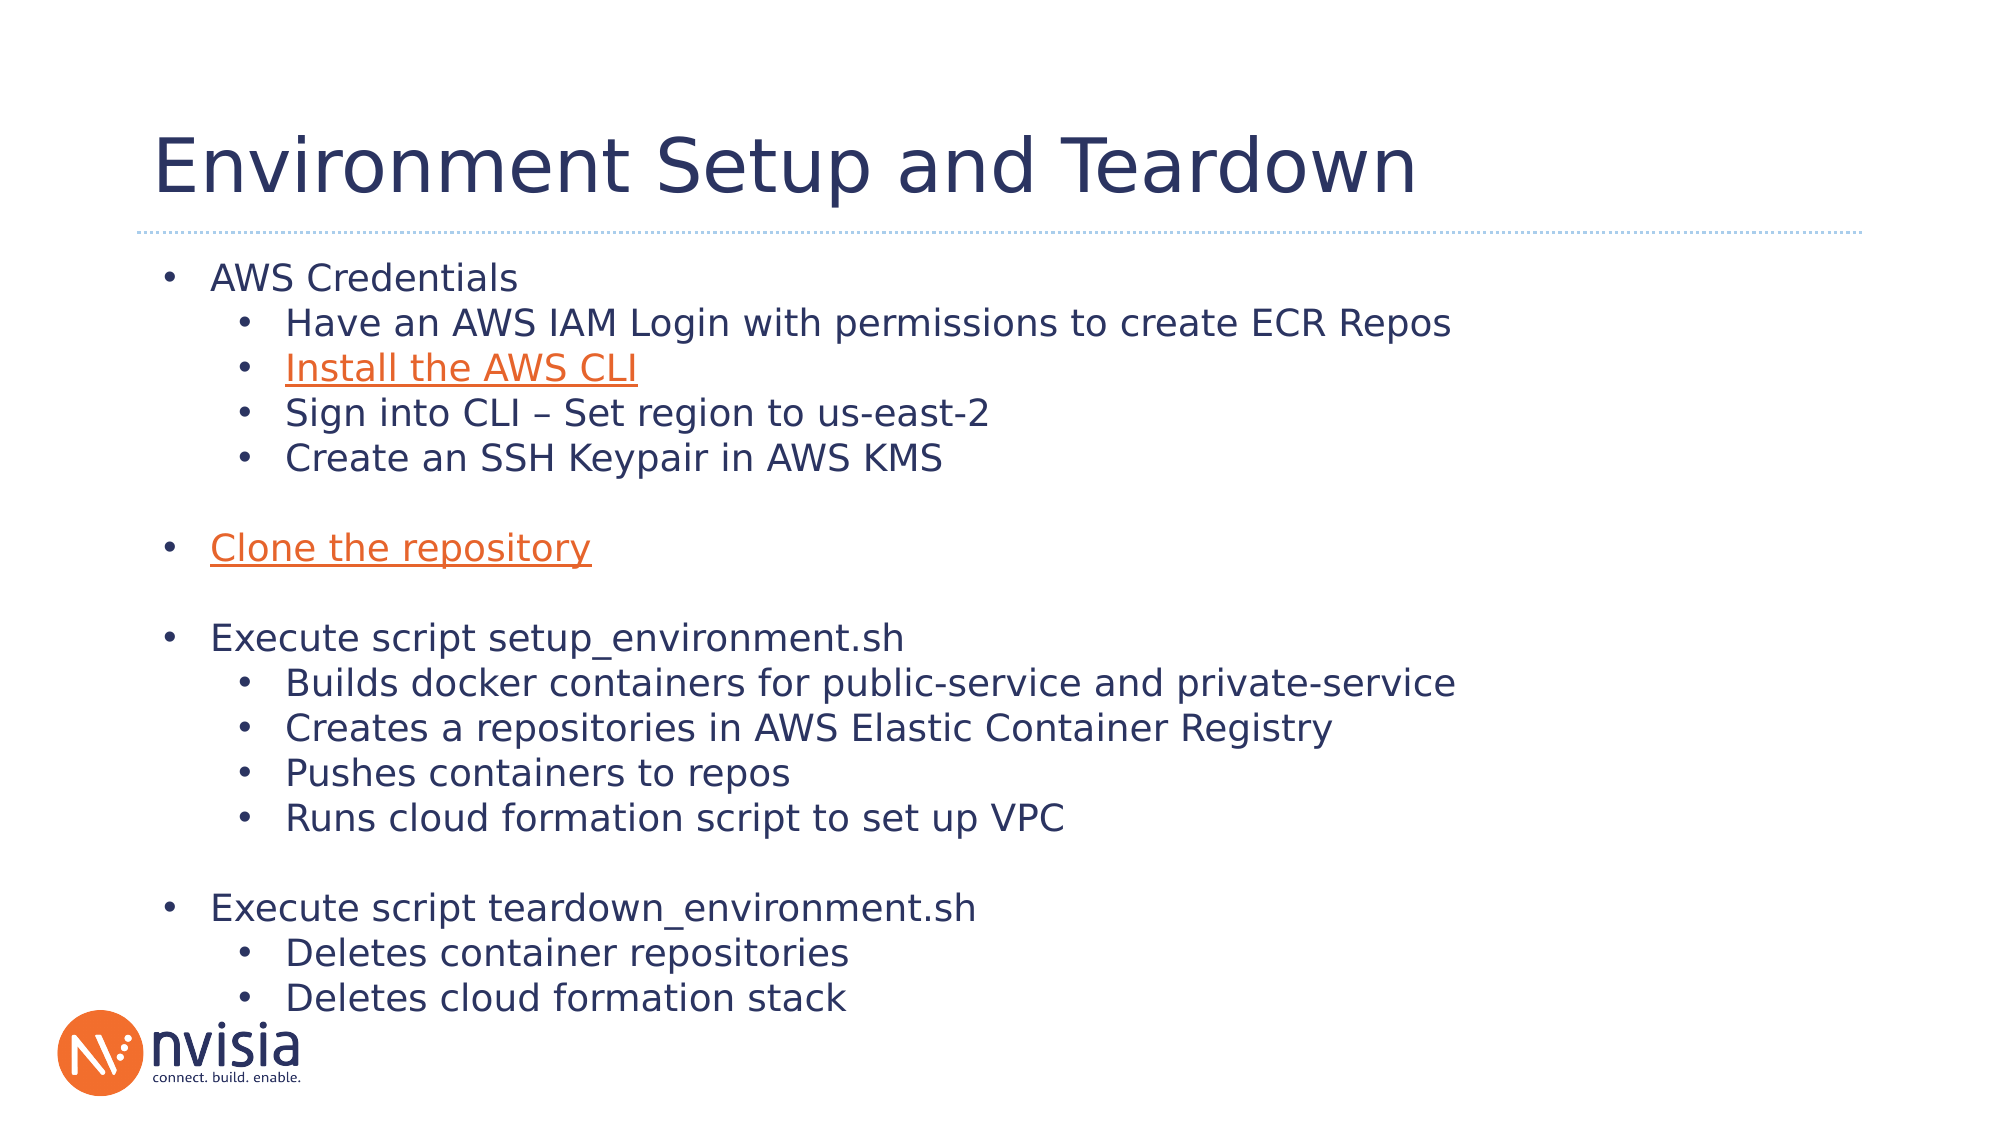

# Environment Setup and Teardown
AWS Credentials
Have an AWS IAM Login with permissions to create ECR Repos
Install the AWS CLI
Sign into CLI – Set region to us-east-2
Create an SSH Keypair in AWS KMS

Clone the repository

Execute script setup_environment.sh
Builds docker containers for public-service and private-service
Creates a repositories in AWS Elastic Container Registry
Pushes containers to repos
Runs cloud formation script to set up VPC

Execute script teardown_environment.sh
Deletes container repositories
Deletes cloud formation stack